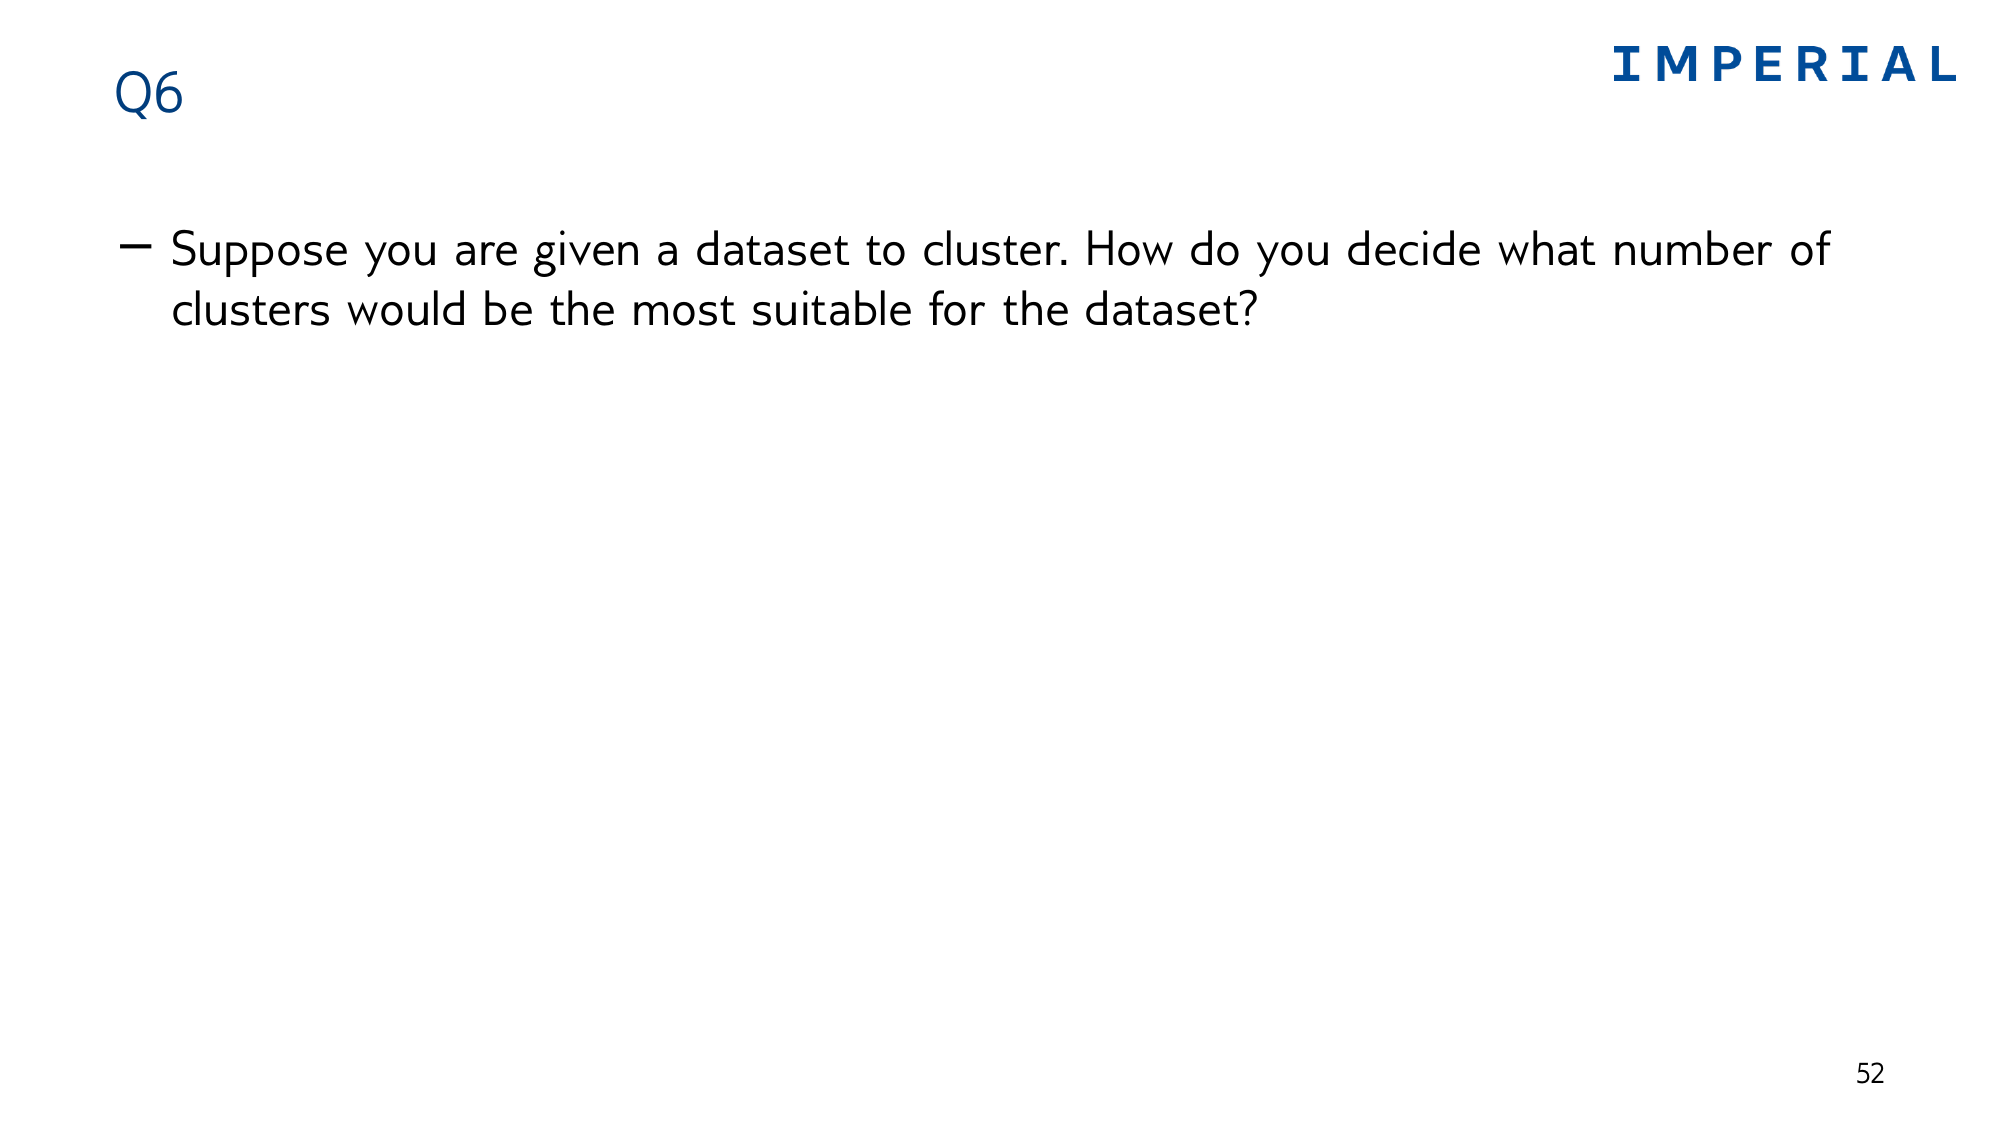

# Q6
Suppose you are given a dataset to cluster. How do you decide what number of clusters would be the most suitable for the dataset?
52